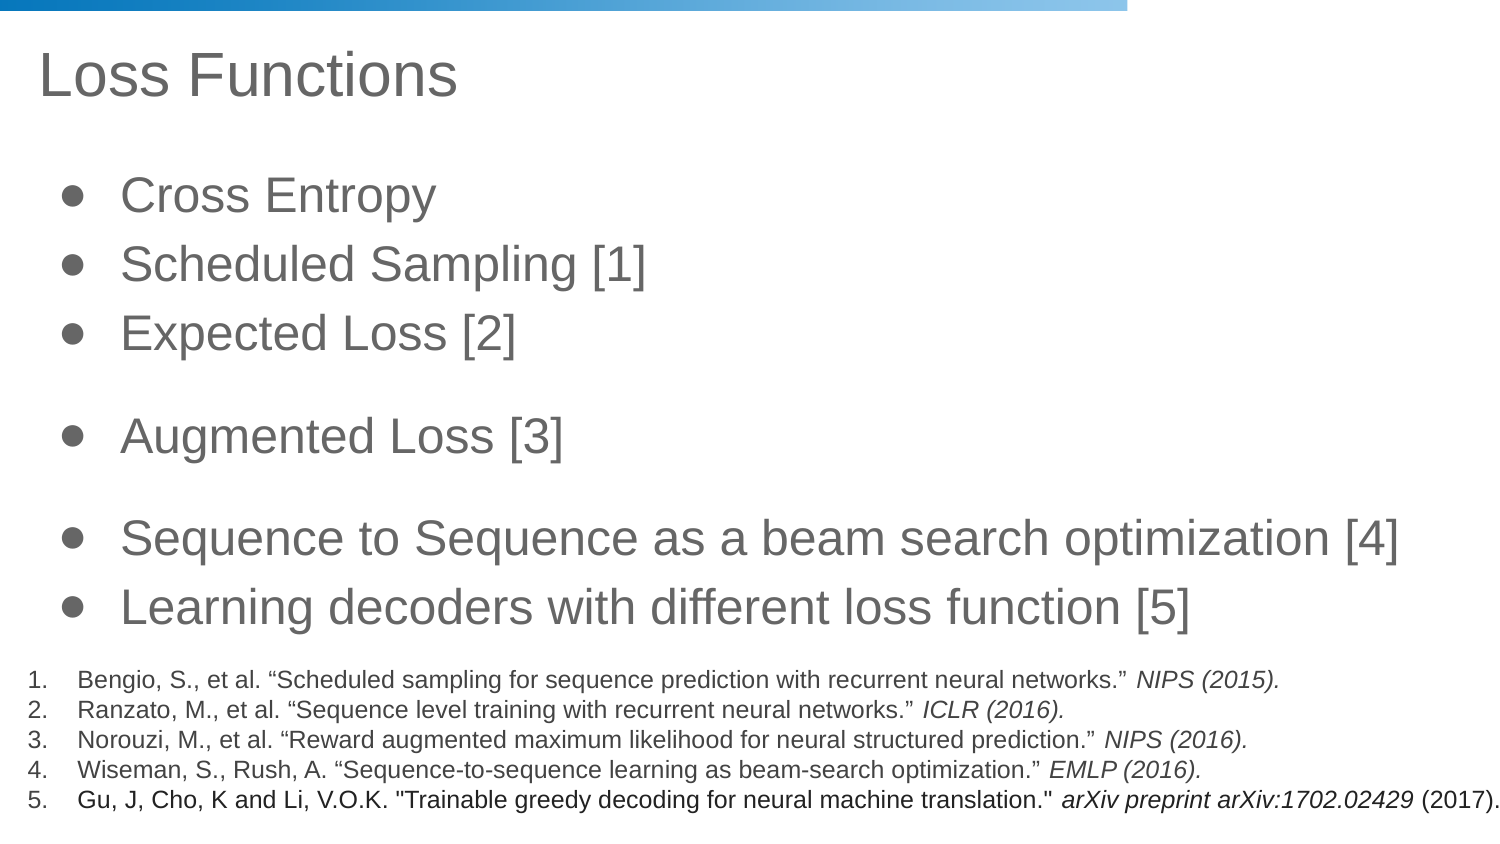

# Loss Functions
Cross Entropy
Scheduled Sampling [1]
Expected Loss [2]
Augmented Loss [3]
Sequence to Sequence as a beam search optimization [4]
Learning decoders with different loss function [5]
Bengio, S., et al. “Scheduled sampling for sequence prediction with recurrent neural networks.” NIPS (2015).
Ranzato, M., et al. “Sequence level training with recurrent neural networks.” ICLR (2016).
Norouzi, M., et al. “Reward augmented maximum likelihood for neural structured prediction.” NIPS (2016).
Wiseman, S., Rush, A. “Sequence-to-sequence learning as beam-search optimization.” EMLP (2016).
Gu, J, Cho, K and Li, V.O.K. "Trainable greedy decoding for neural machine translation." arXiv preprint arXiv:1702.02429 (2017).